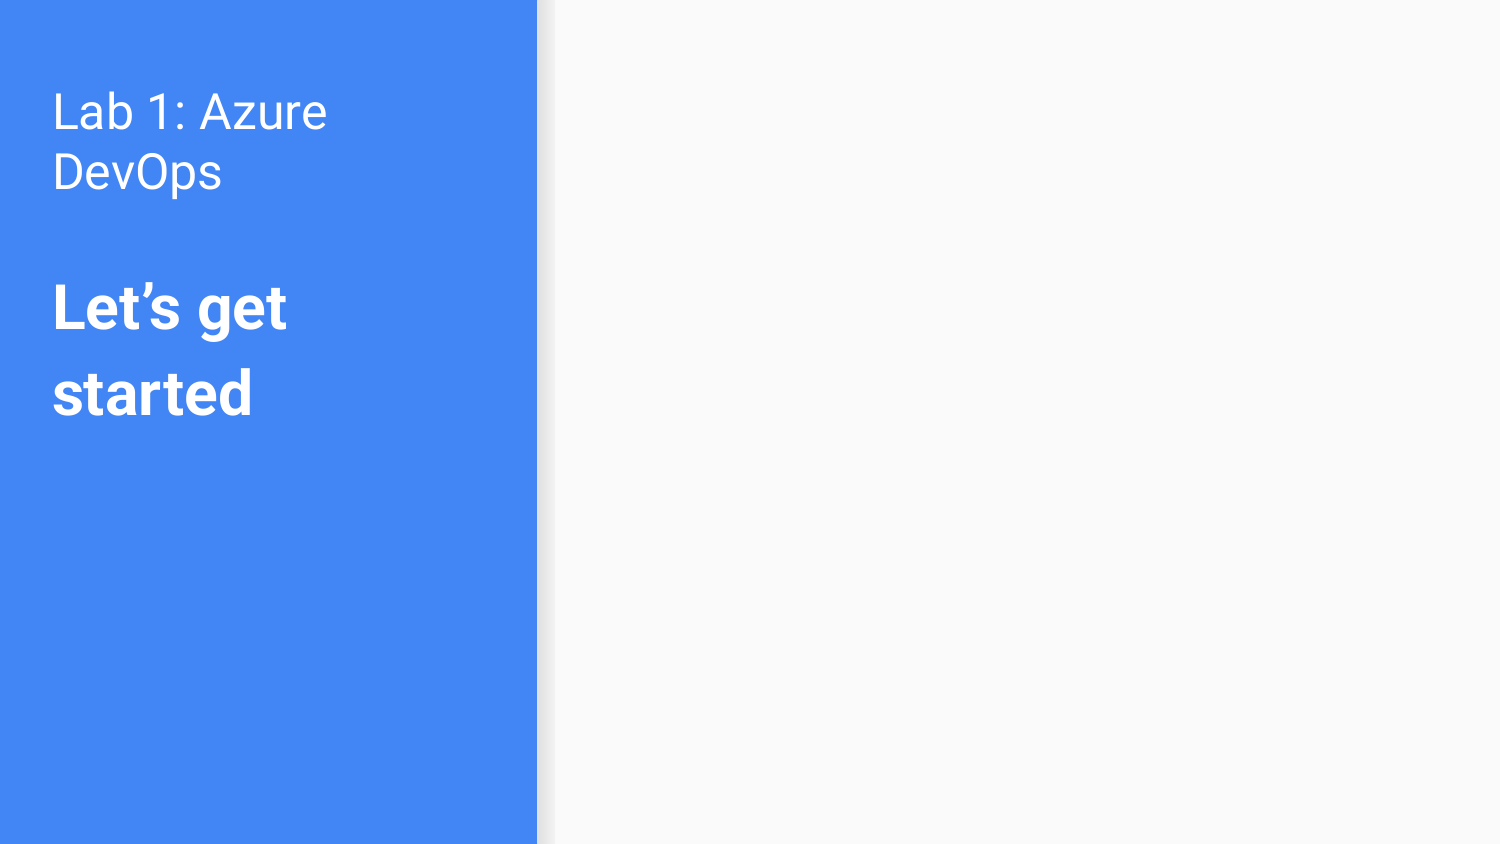

# Lab 1: Azure DevOps
Let’s get started